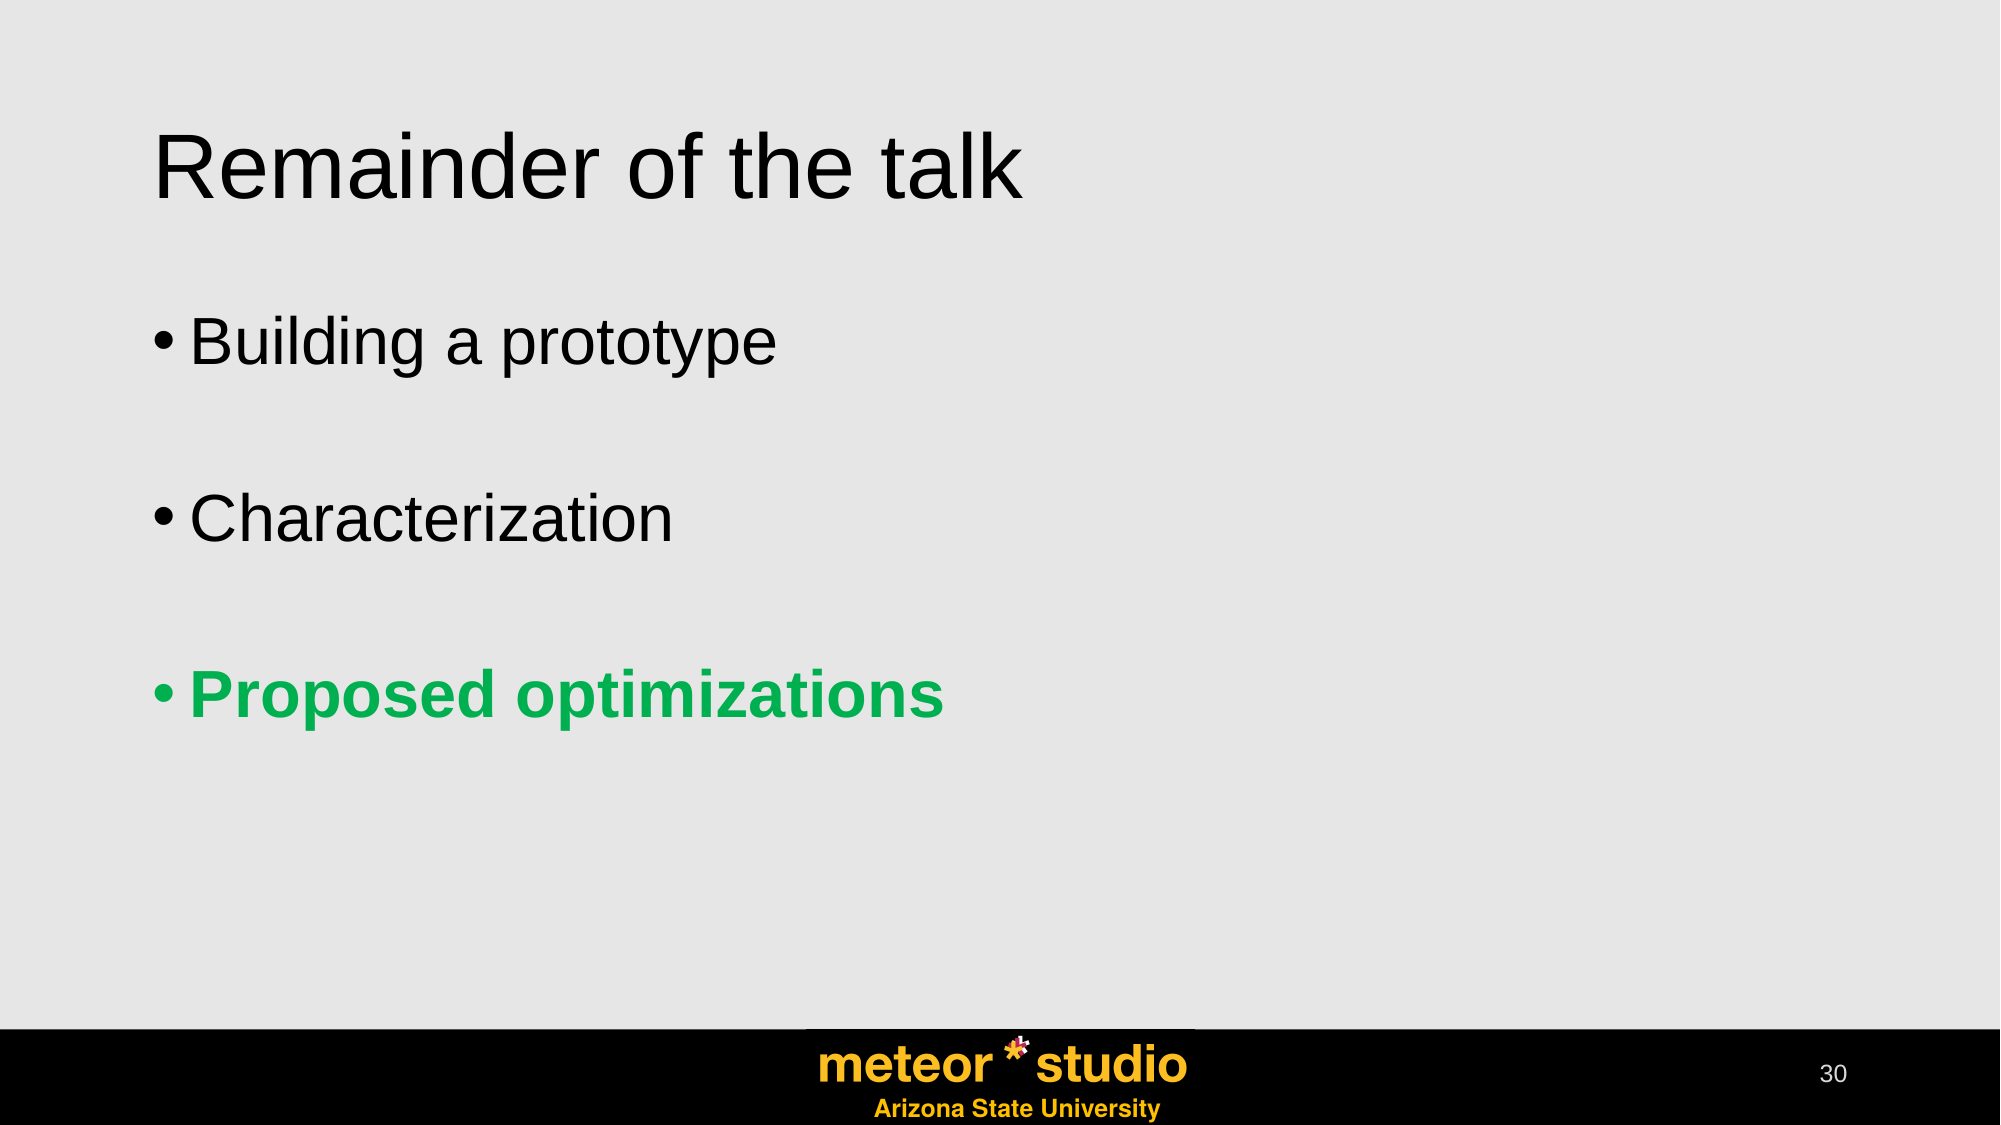

# Remainder of the talk
Building a prototype

Characterization

Proposed optimizations
30